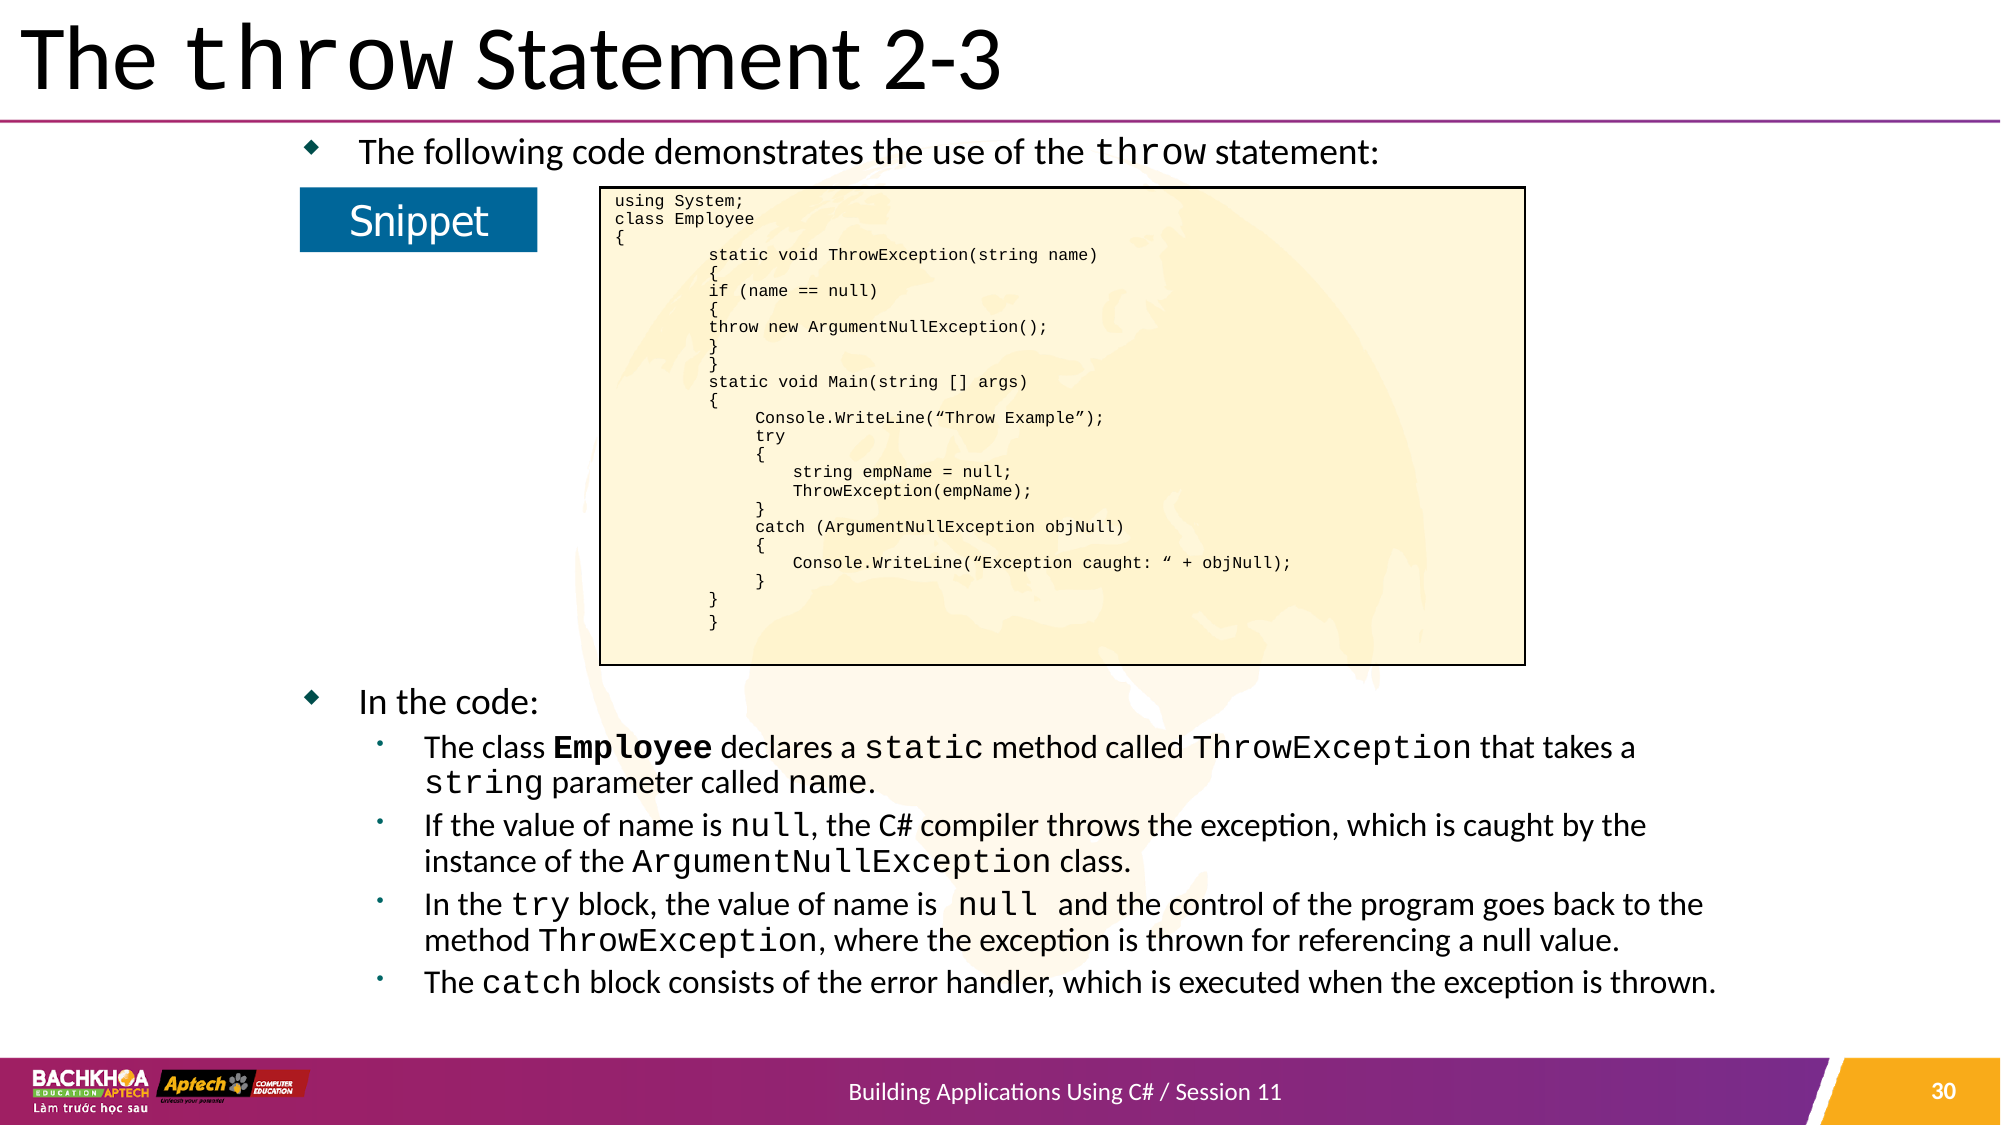

# The throw Statement 2-3
The following code demonstrates the use of the throw statement:

using System;
class Employee
{
static void ThrowException(string name)
{
if (name == null)
{
throw new ArgumentNullException();
}
}
static void Main(string [] args)
{
Console.WriteLine(“Throw Example”);
try
{
string empName = null;
ThrowException(empName);
}
catch (ArgumentNullException objNull)
{
Console.WriteLine(“Exception caught: “ + objNull);
}
}
}
Snippet
In the code:
The class Employee declares a static method called ThrowException that takes a string parameter called name.
If the value of name is null, the C# compiler throws the exception, which is caught by the instance of the ArgumentNullException class.
In the try block, the value of name is null and the control of the program goes back to the method ThrowException, where the exception is thrown for referencing a null value.
The catch block consists of the error handler, which is executed when the exception is thrown.
30
Building Applications Using C# / Session 11